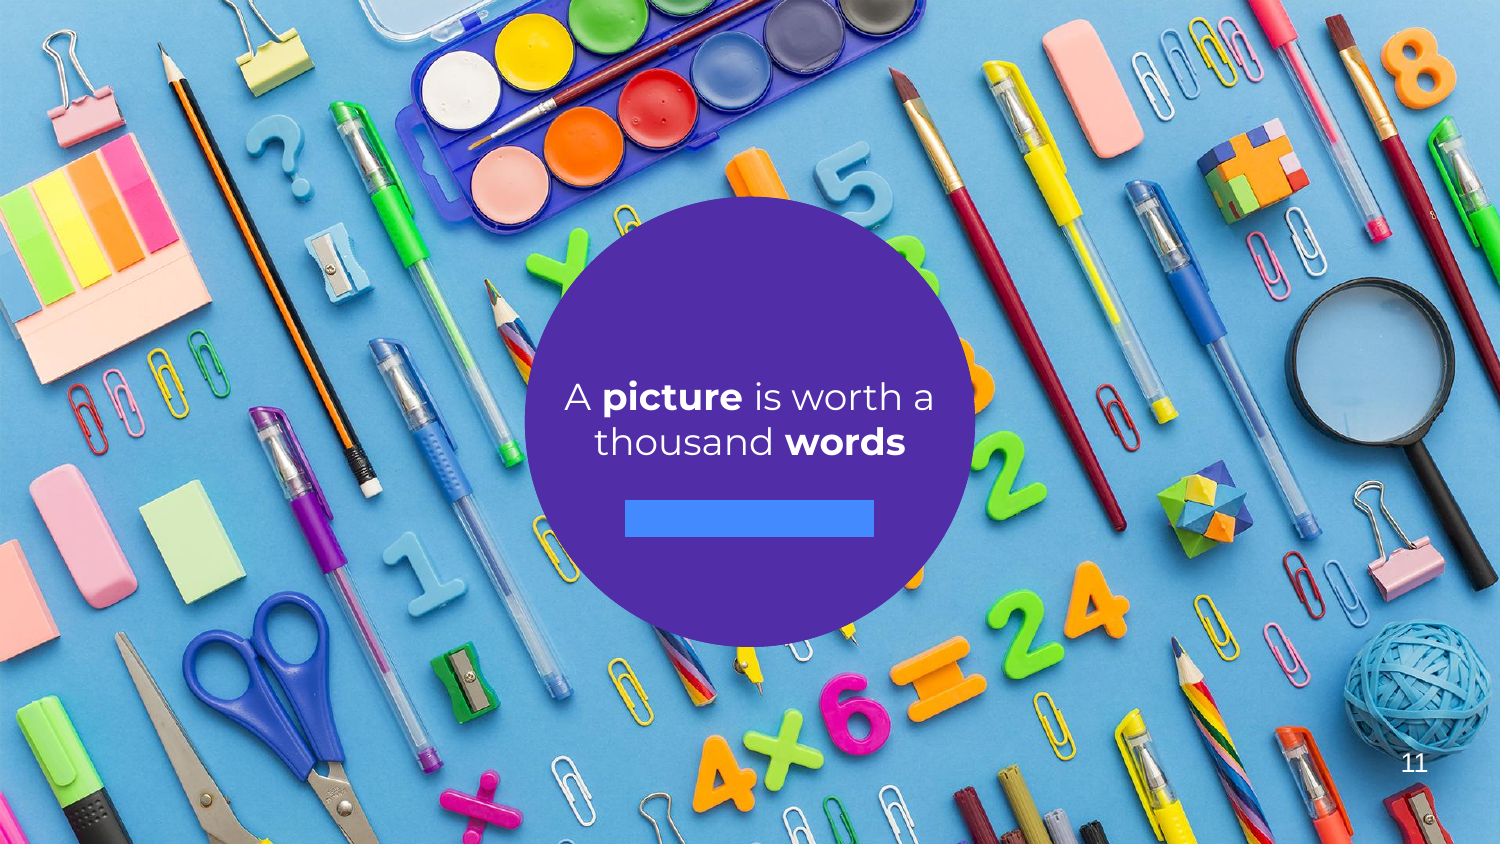

A picture is worth a thousand words
# A picture is worth a thousand words